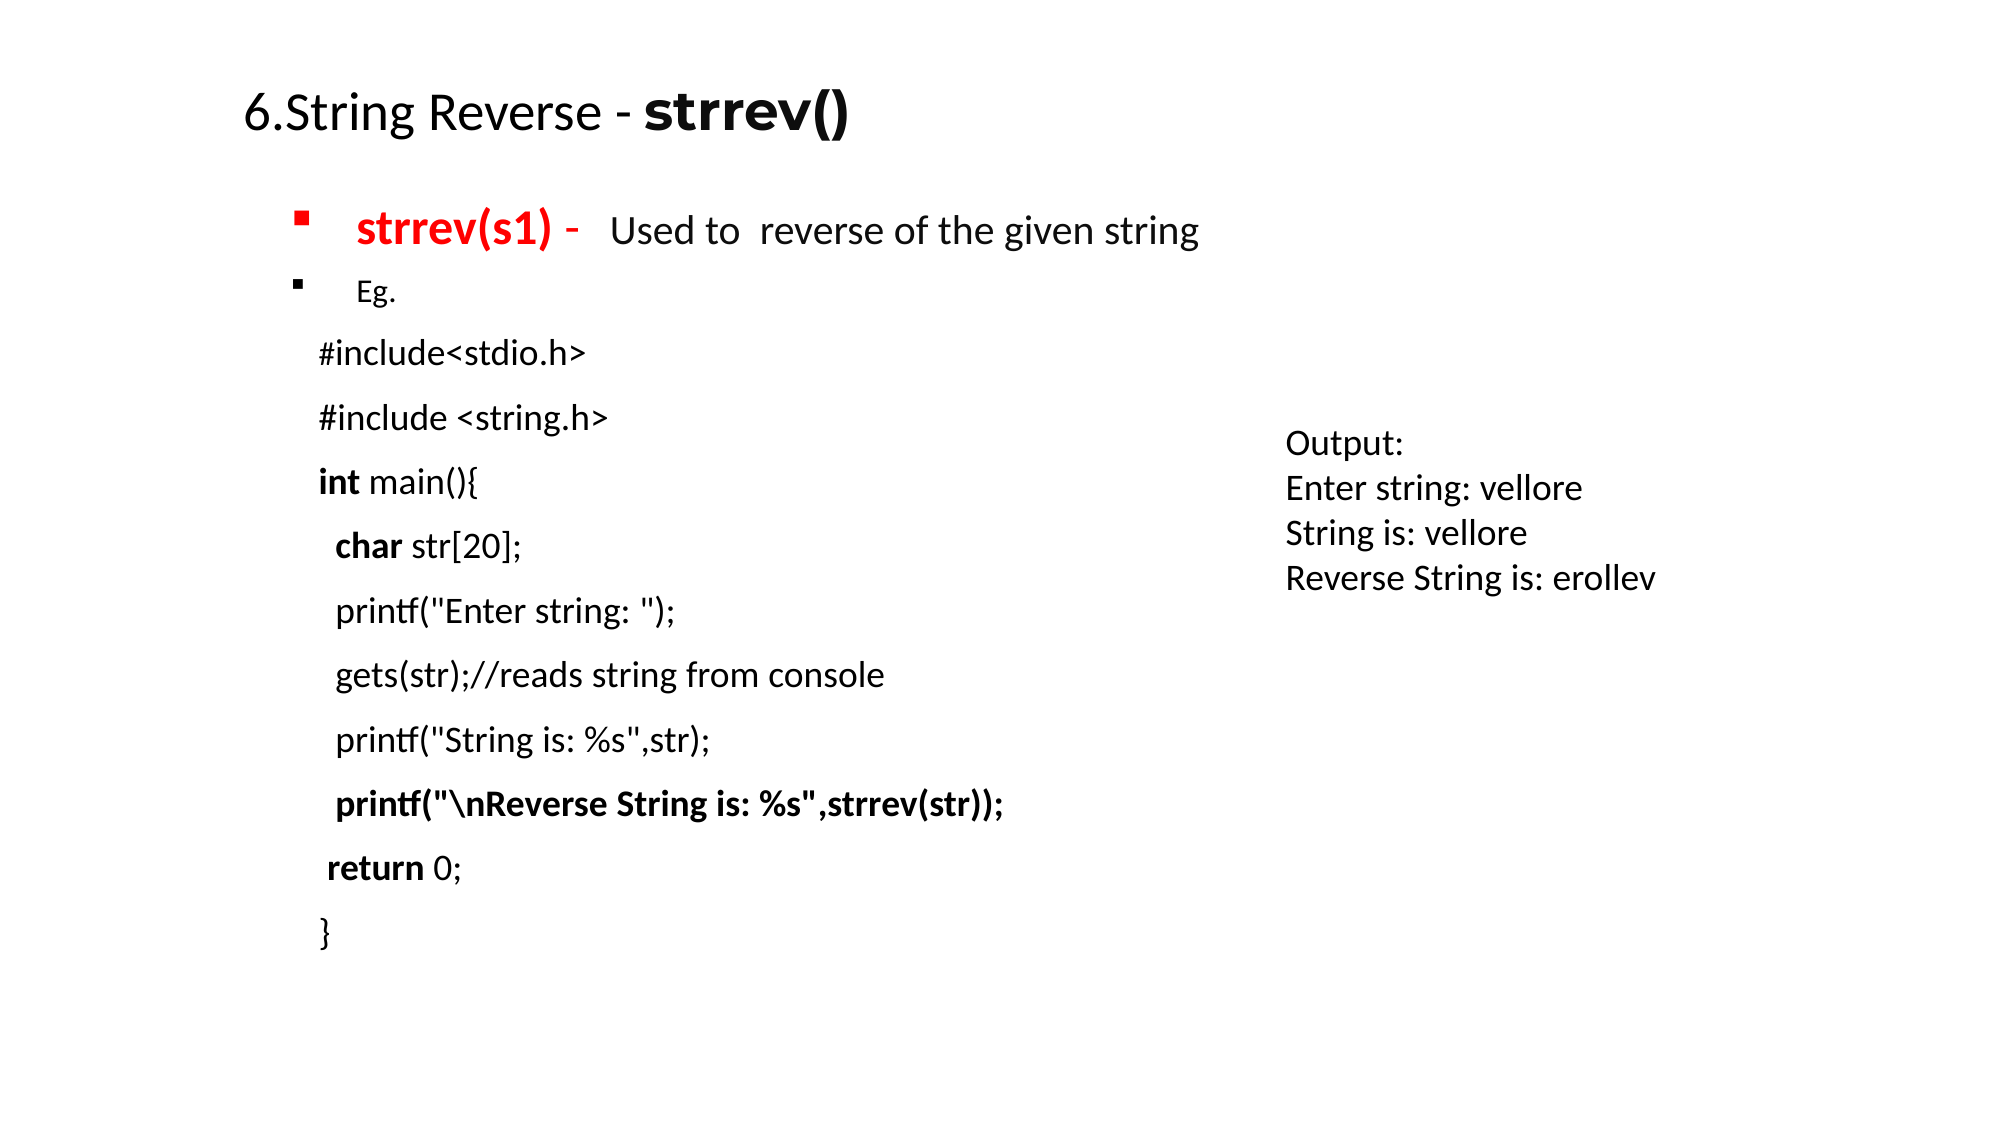

# 6.String Reverse - strrev()
strrev(s1) -   Used to  reverse of the given string
Eg.
#include<stdio.h>
#include <string.h>
int main(){
  char str[20];
  printf("Enter string: ");
  gets(str);//reads string from console
  printf("String is: %s",str);
  printf("\nReverse String is: %s",strrev(str));
 return 0;
}
Output:
Enter string: vellore
String is: vellore
Reverse String is: erollev